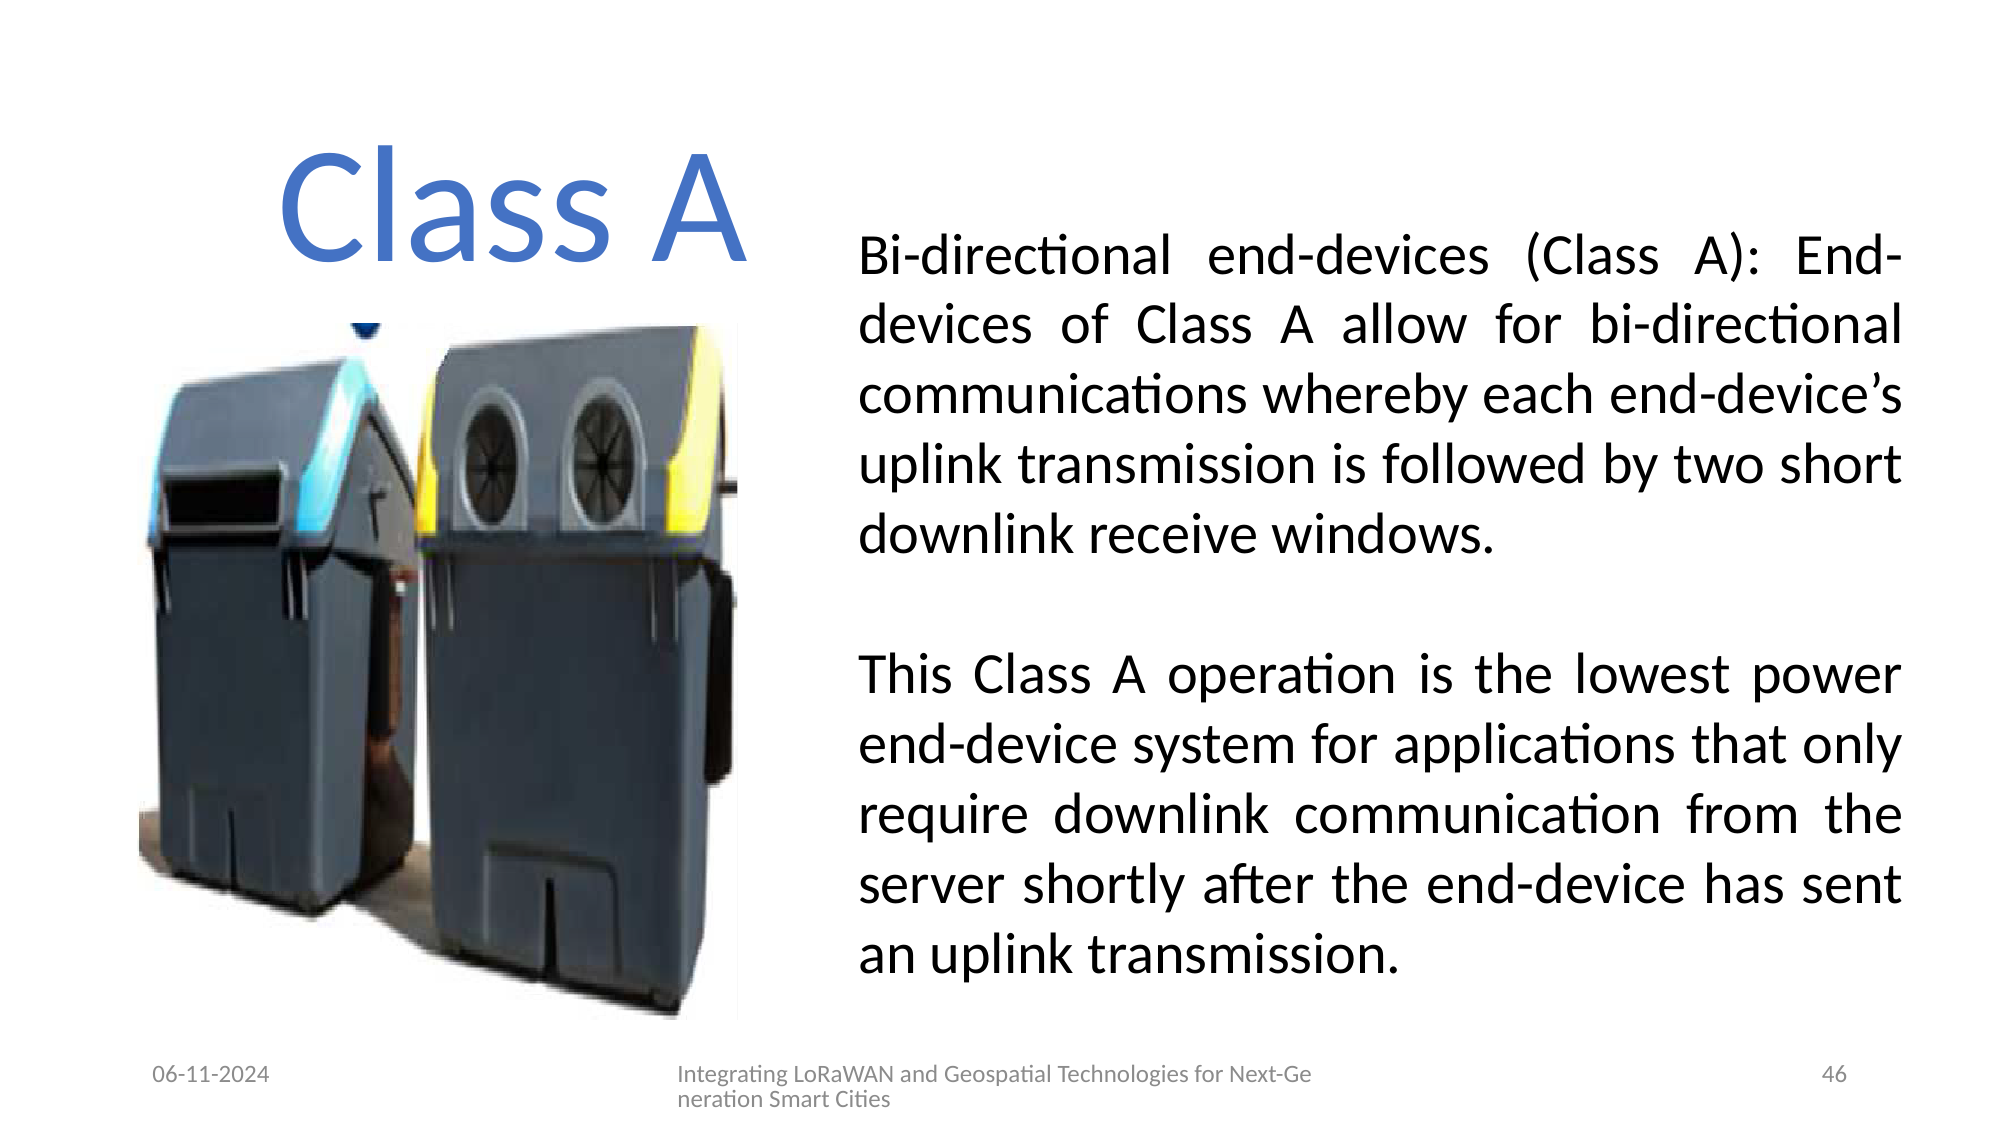

Class A
Bi-directional end-devices (Class A): End-devices of Class A allow for bi-directional communications whereby each end-device’s uplink transmission is followed by two short downlink receive windows.

This Class A operation is the lowest power end-device system for applications that only require downlink communication from the server shortly after the end-device has sent an uplink transmission.

06-11-2024
Integrating LoRaWAN and Geospatial Technologies for Next-Generation Smart Cities
46